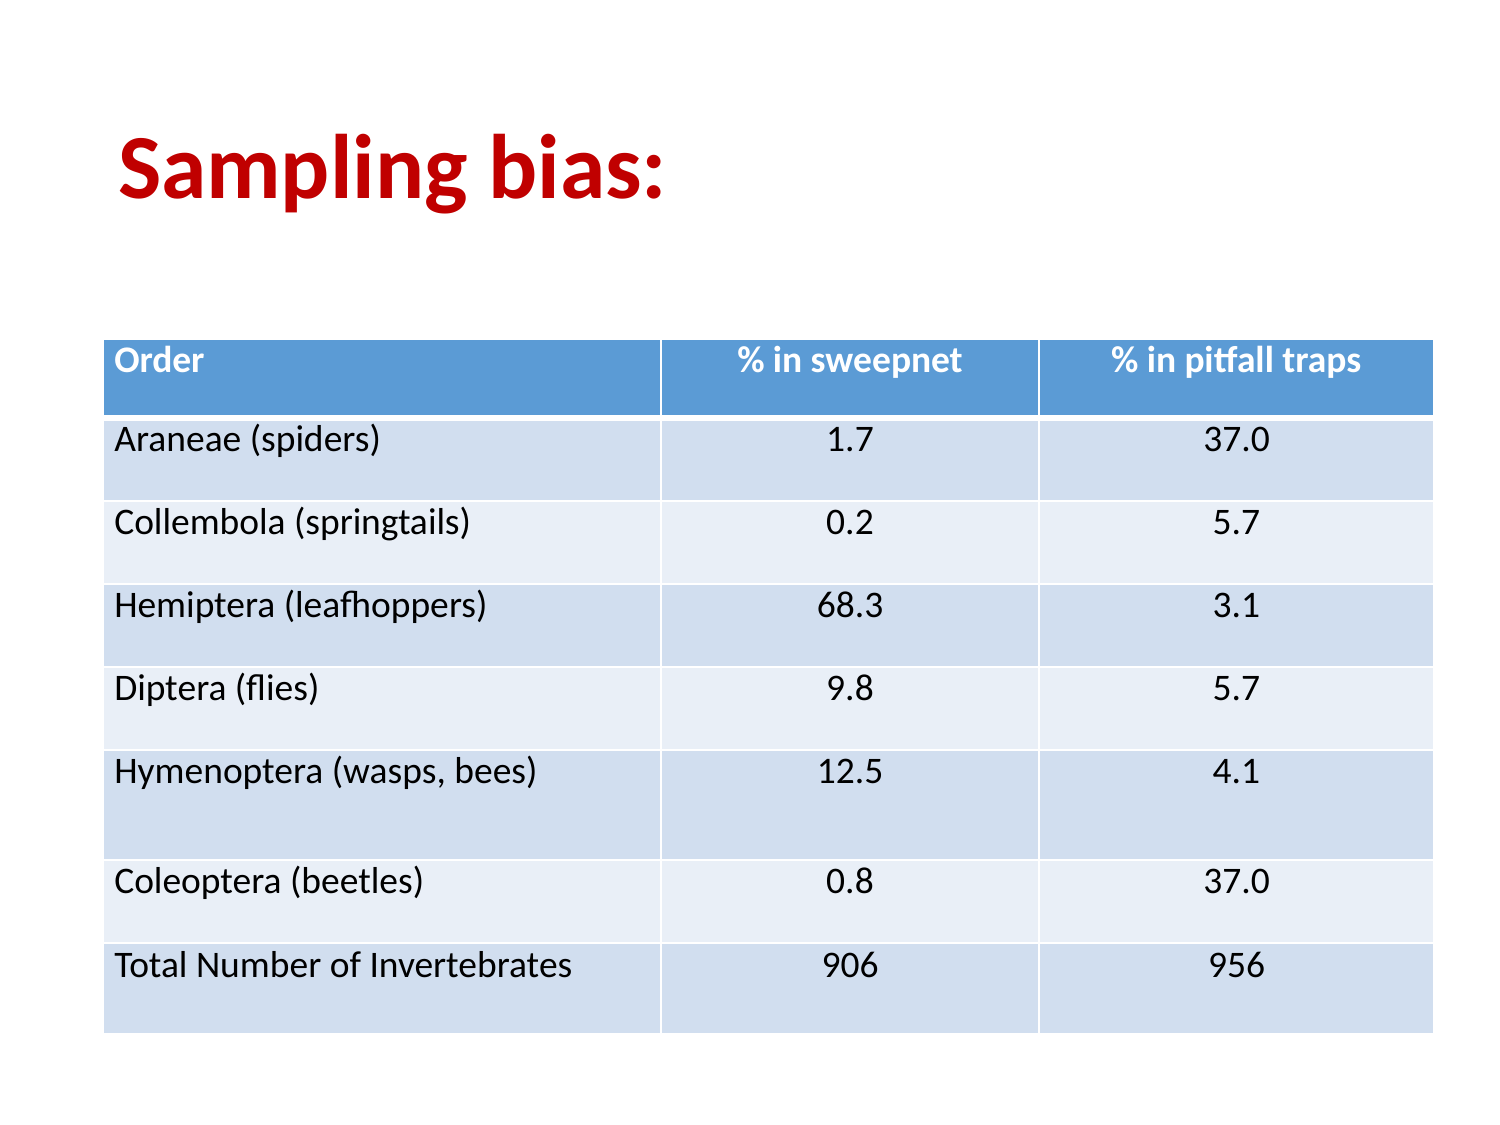

# Sampling bias:
| Order | % in sweepnet | % in pitfall traps |
| --- | --- | --- |
| Araneae (spiders) | 1.7 | 37.0 |
| Collembola (springtails) | 0.2 | 5.7 |
| Hemiptera (leafhoppers) | 68.3 | 3.1 |
| Diptera (flies) | 9.8 | 5.7 |
| Hymenoptera (wasps, bees) | 12.5 | 4.1 |
| Coleoptera (beetles) | 0.8 | 37.0 |
| Total Number of Invertebrates | 906 | 956 |